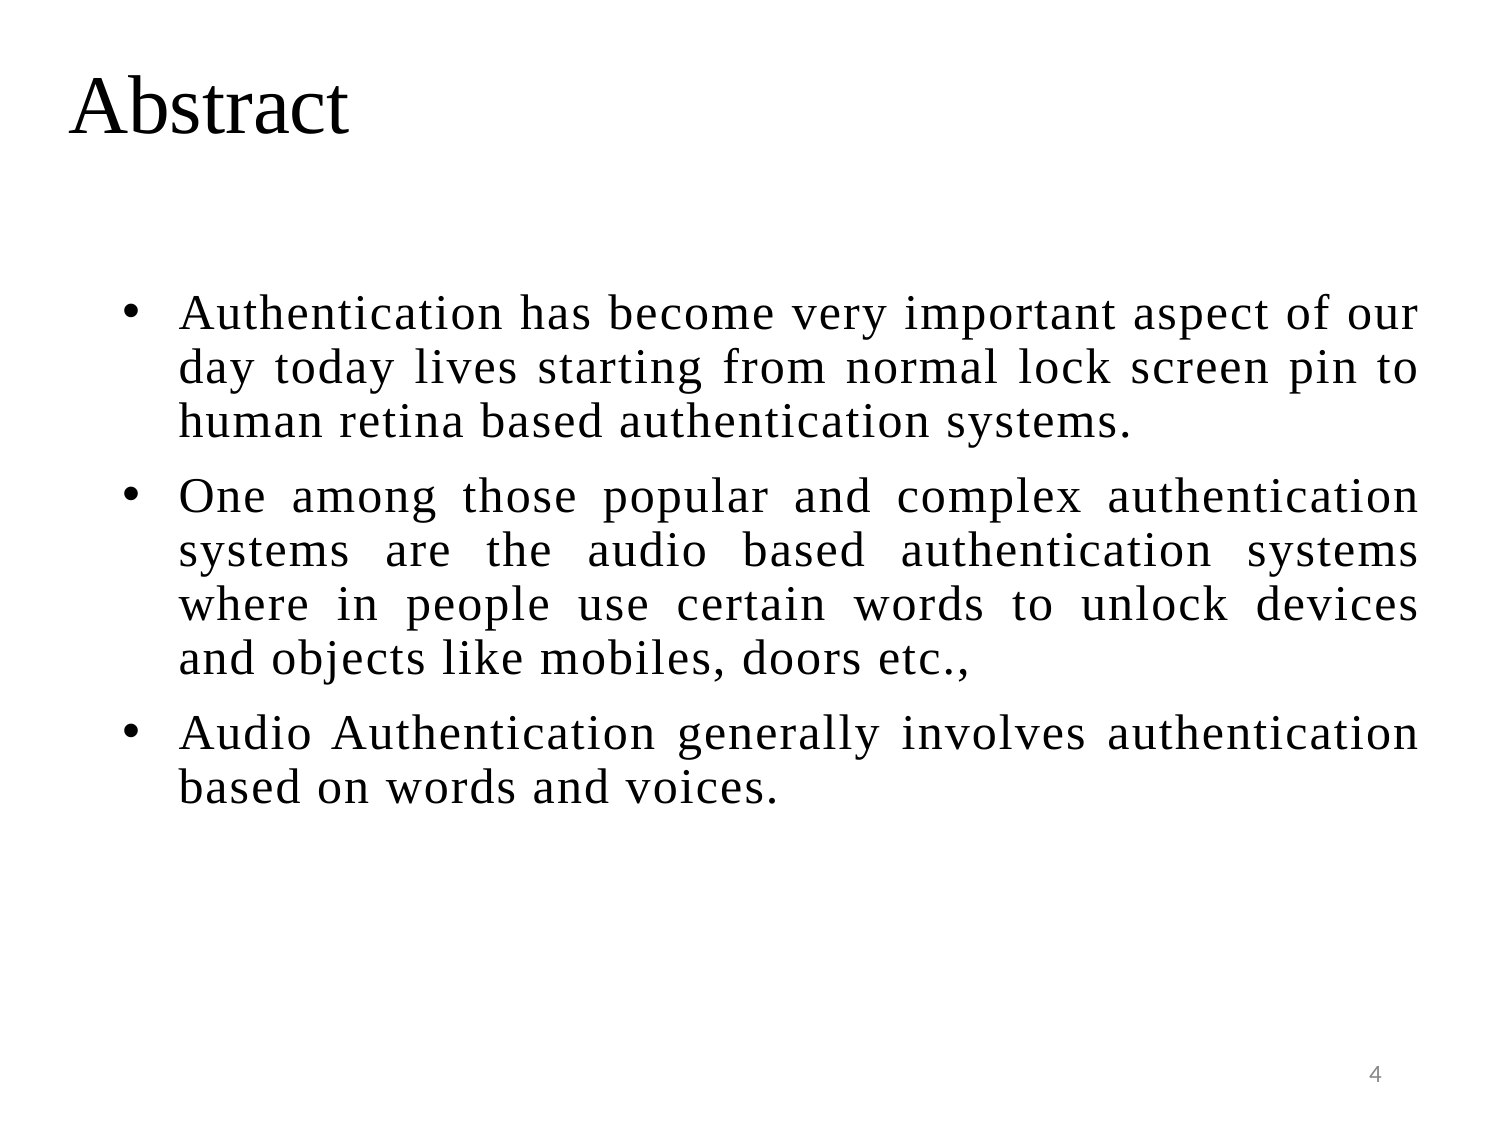

# Abstract
Authentication has become very important aspect of our day today lives starting from normal lock screen pin to human retina based authentication systems.
One among those popular and complex authentication systems are the audio based authentication systems where in people use certain words to unlock devices and objects like mobiles, doors etc.,
Audio Authentication generally involves authentication based on words and voices.
4